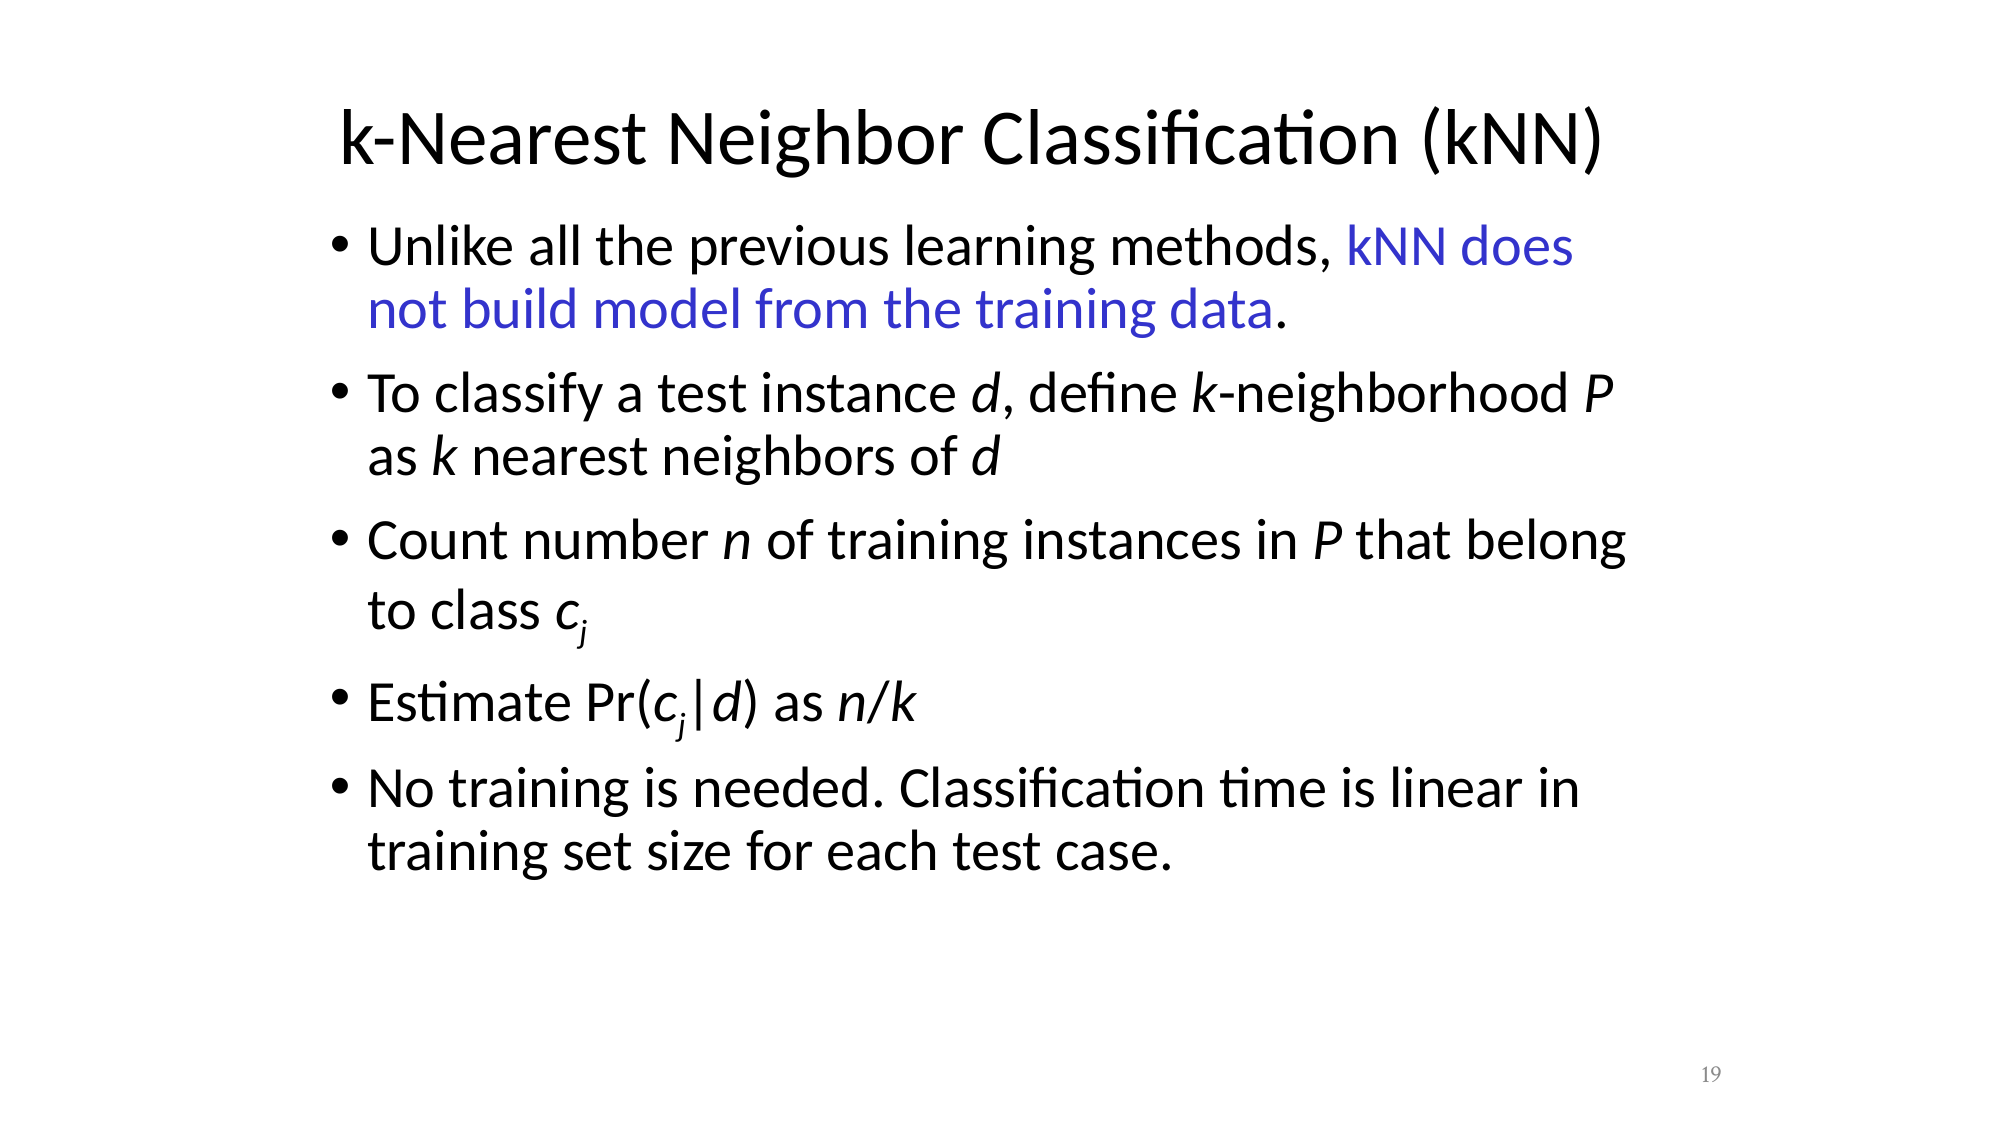

# k-Nearest Neighbor Classification (kNN)
Unlike all the previous learning methods, kNN does not build model from the training data.
To classify a test instance d, define k-neighborhood P as k nearest neighbors of d
Count number n of training instances in P that belong to class cj
Estimate Pr(cj|d) as n/k
No training is needed. Classification time is linear in training set size for each test case.

19